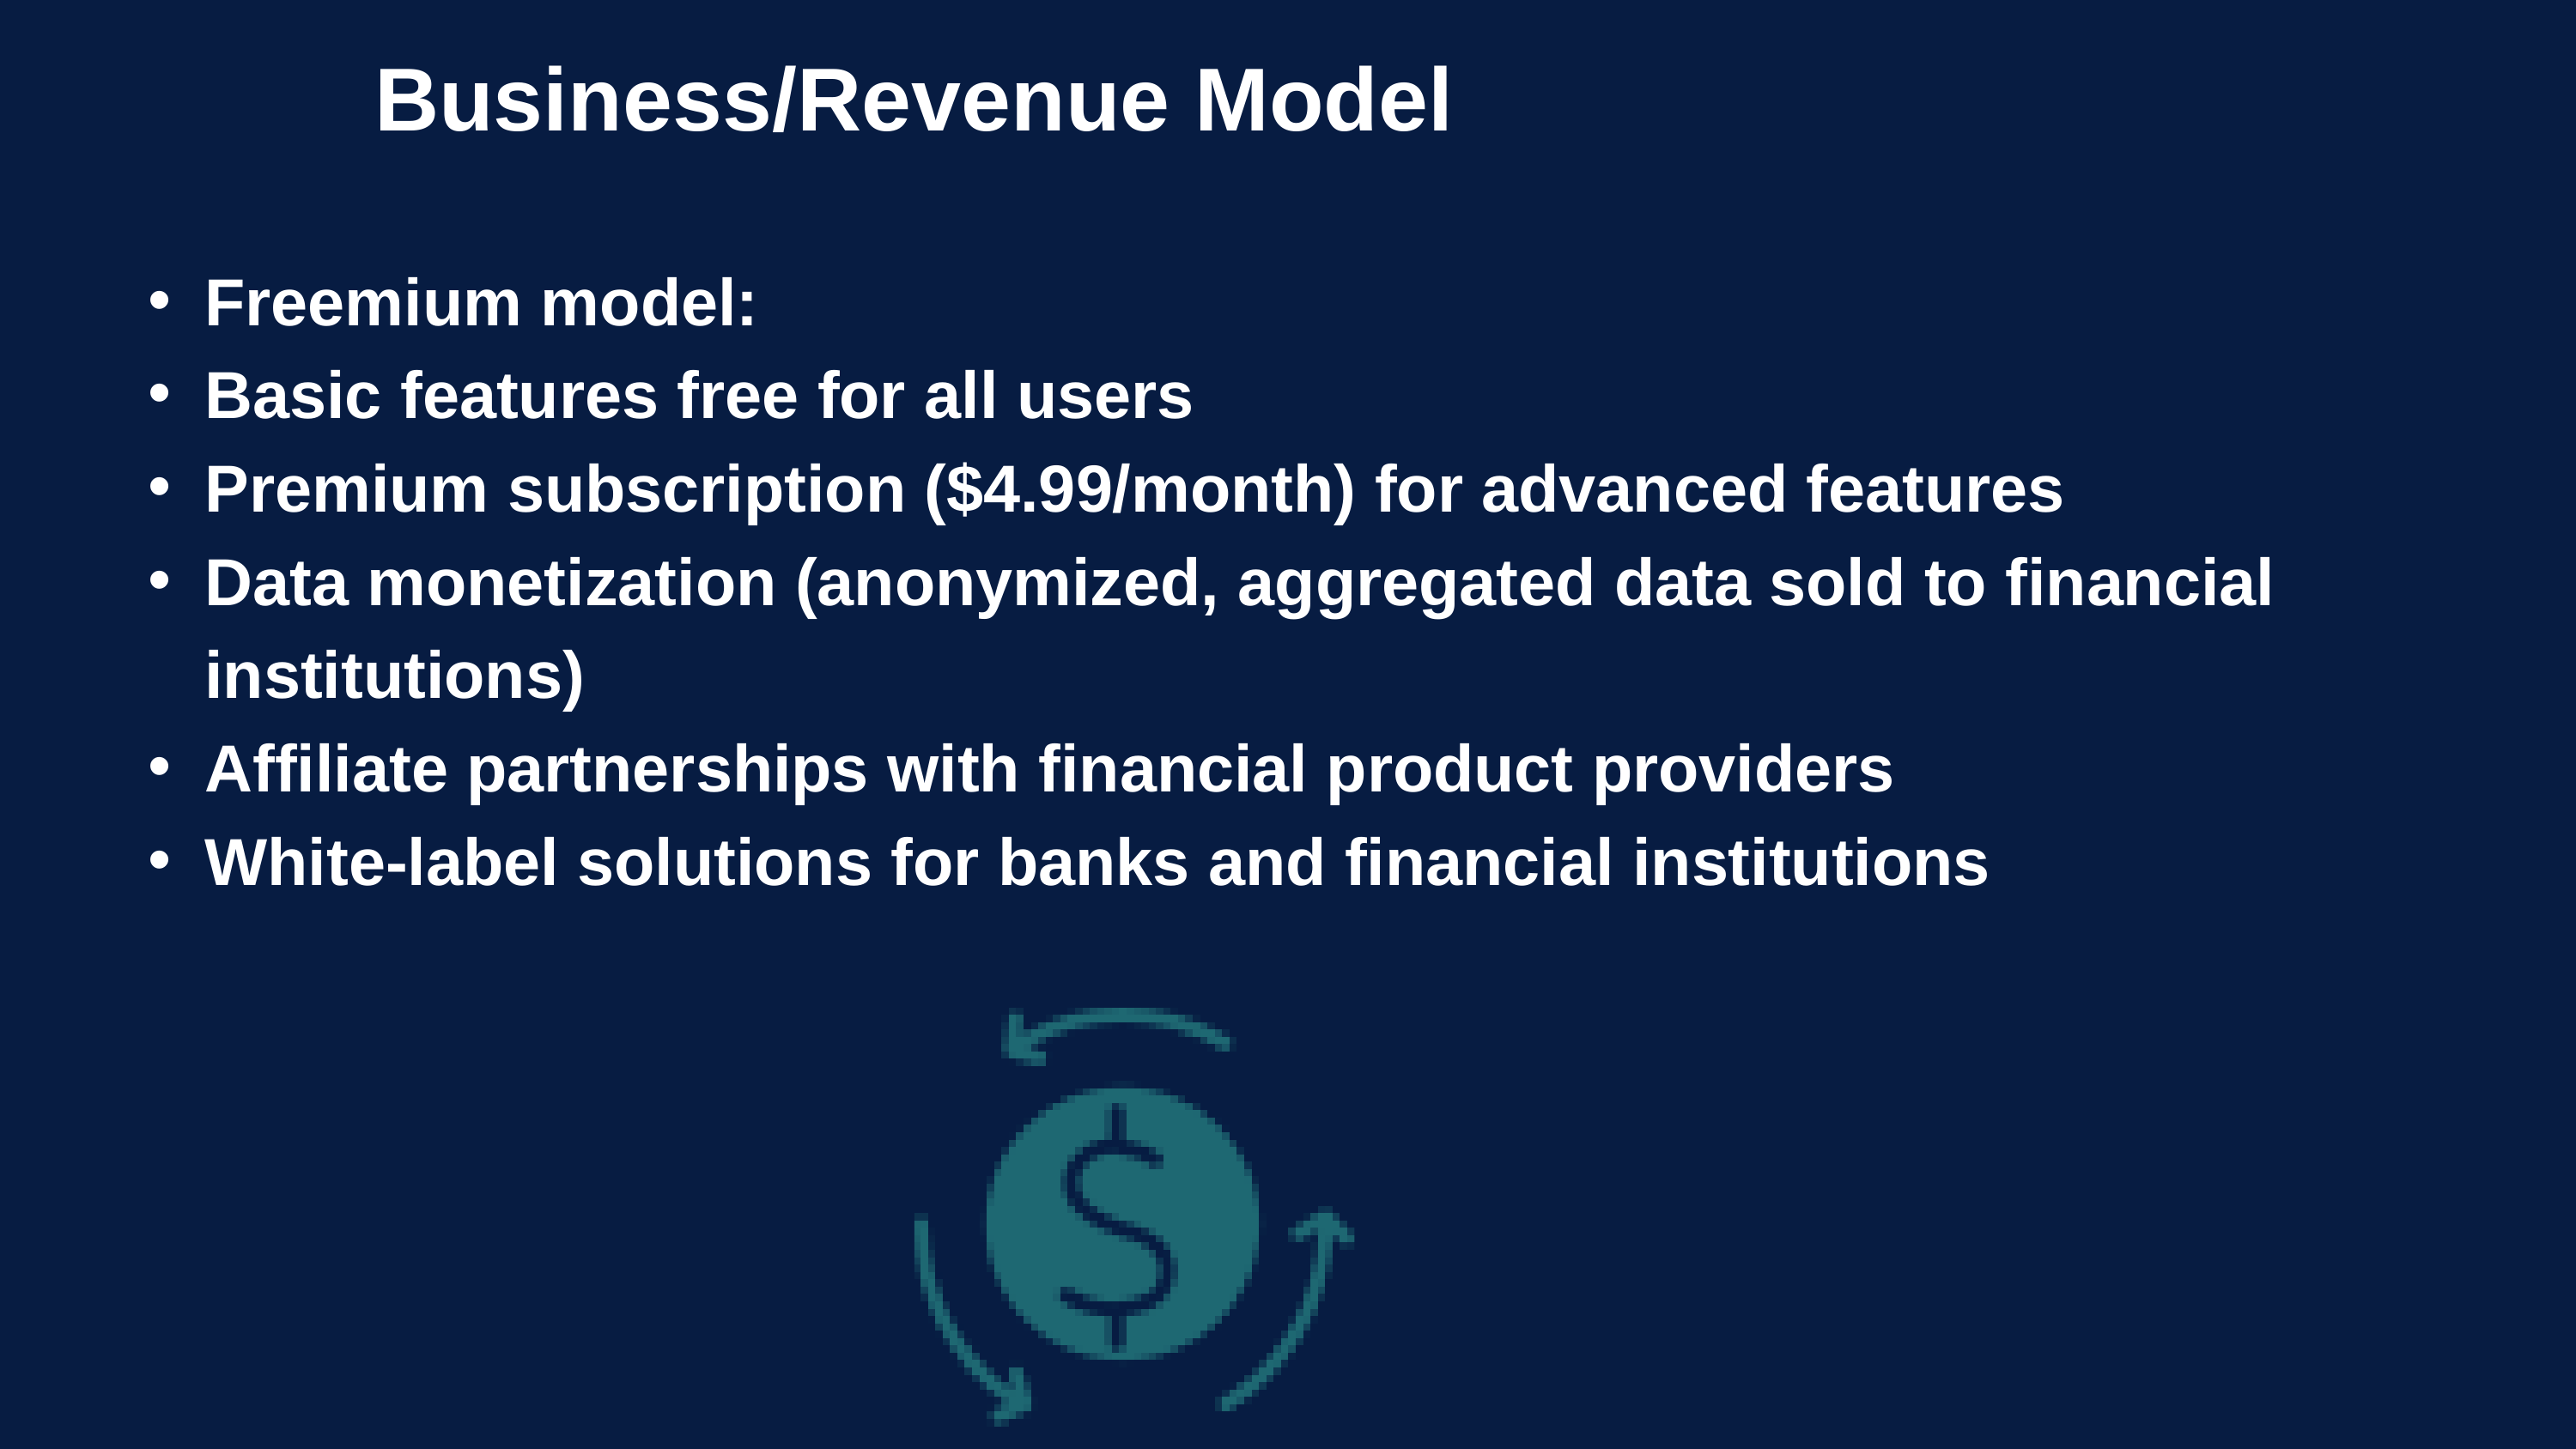

Business/Revenue Model
Freemium model:
Basic features free for all users
Premium subscription ($4.99/month) for advanced features
Data monetization (anonymized, aggregated data sold to financial institutions)
Affiliate partnerships with financial product providers
White-label solutions for banks and financial institutions